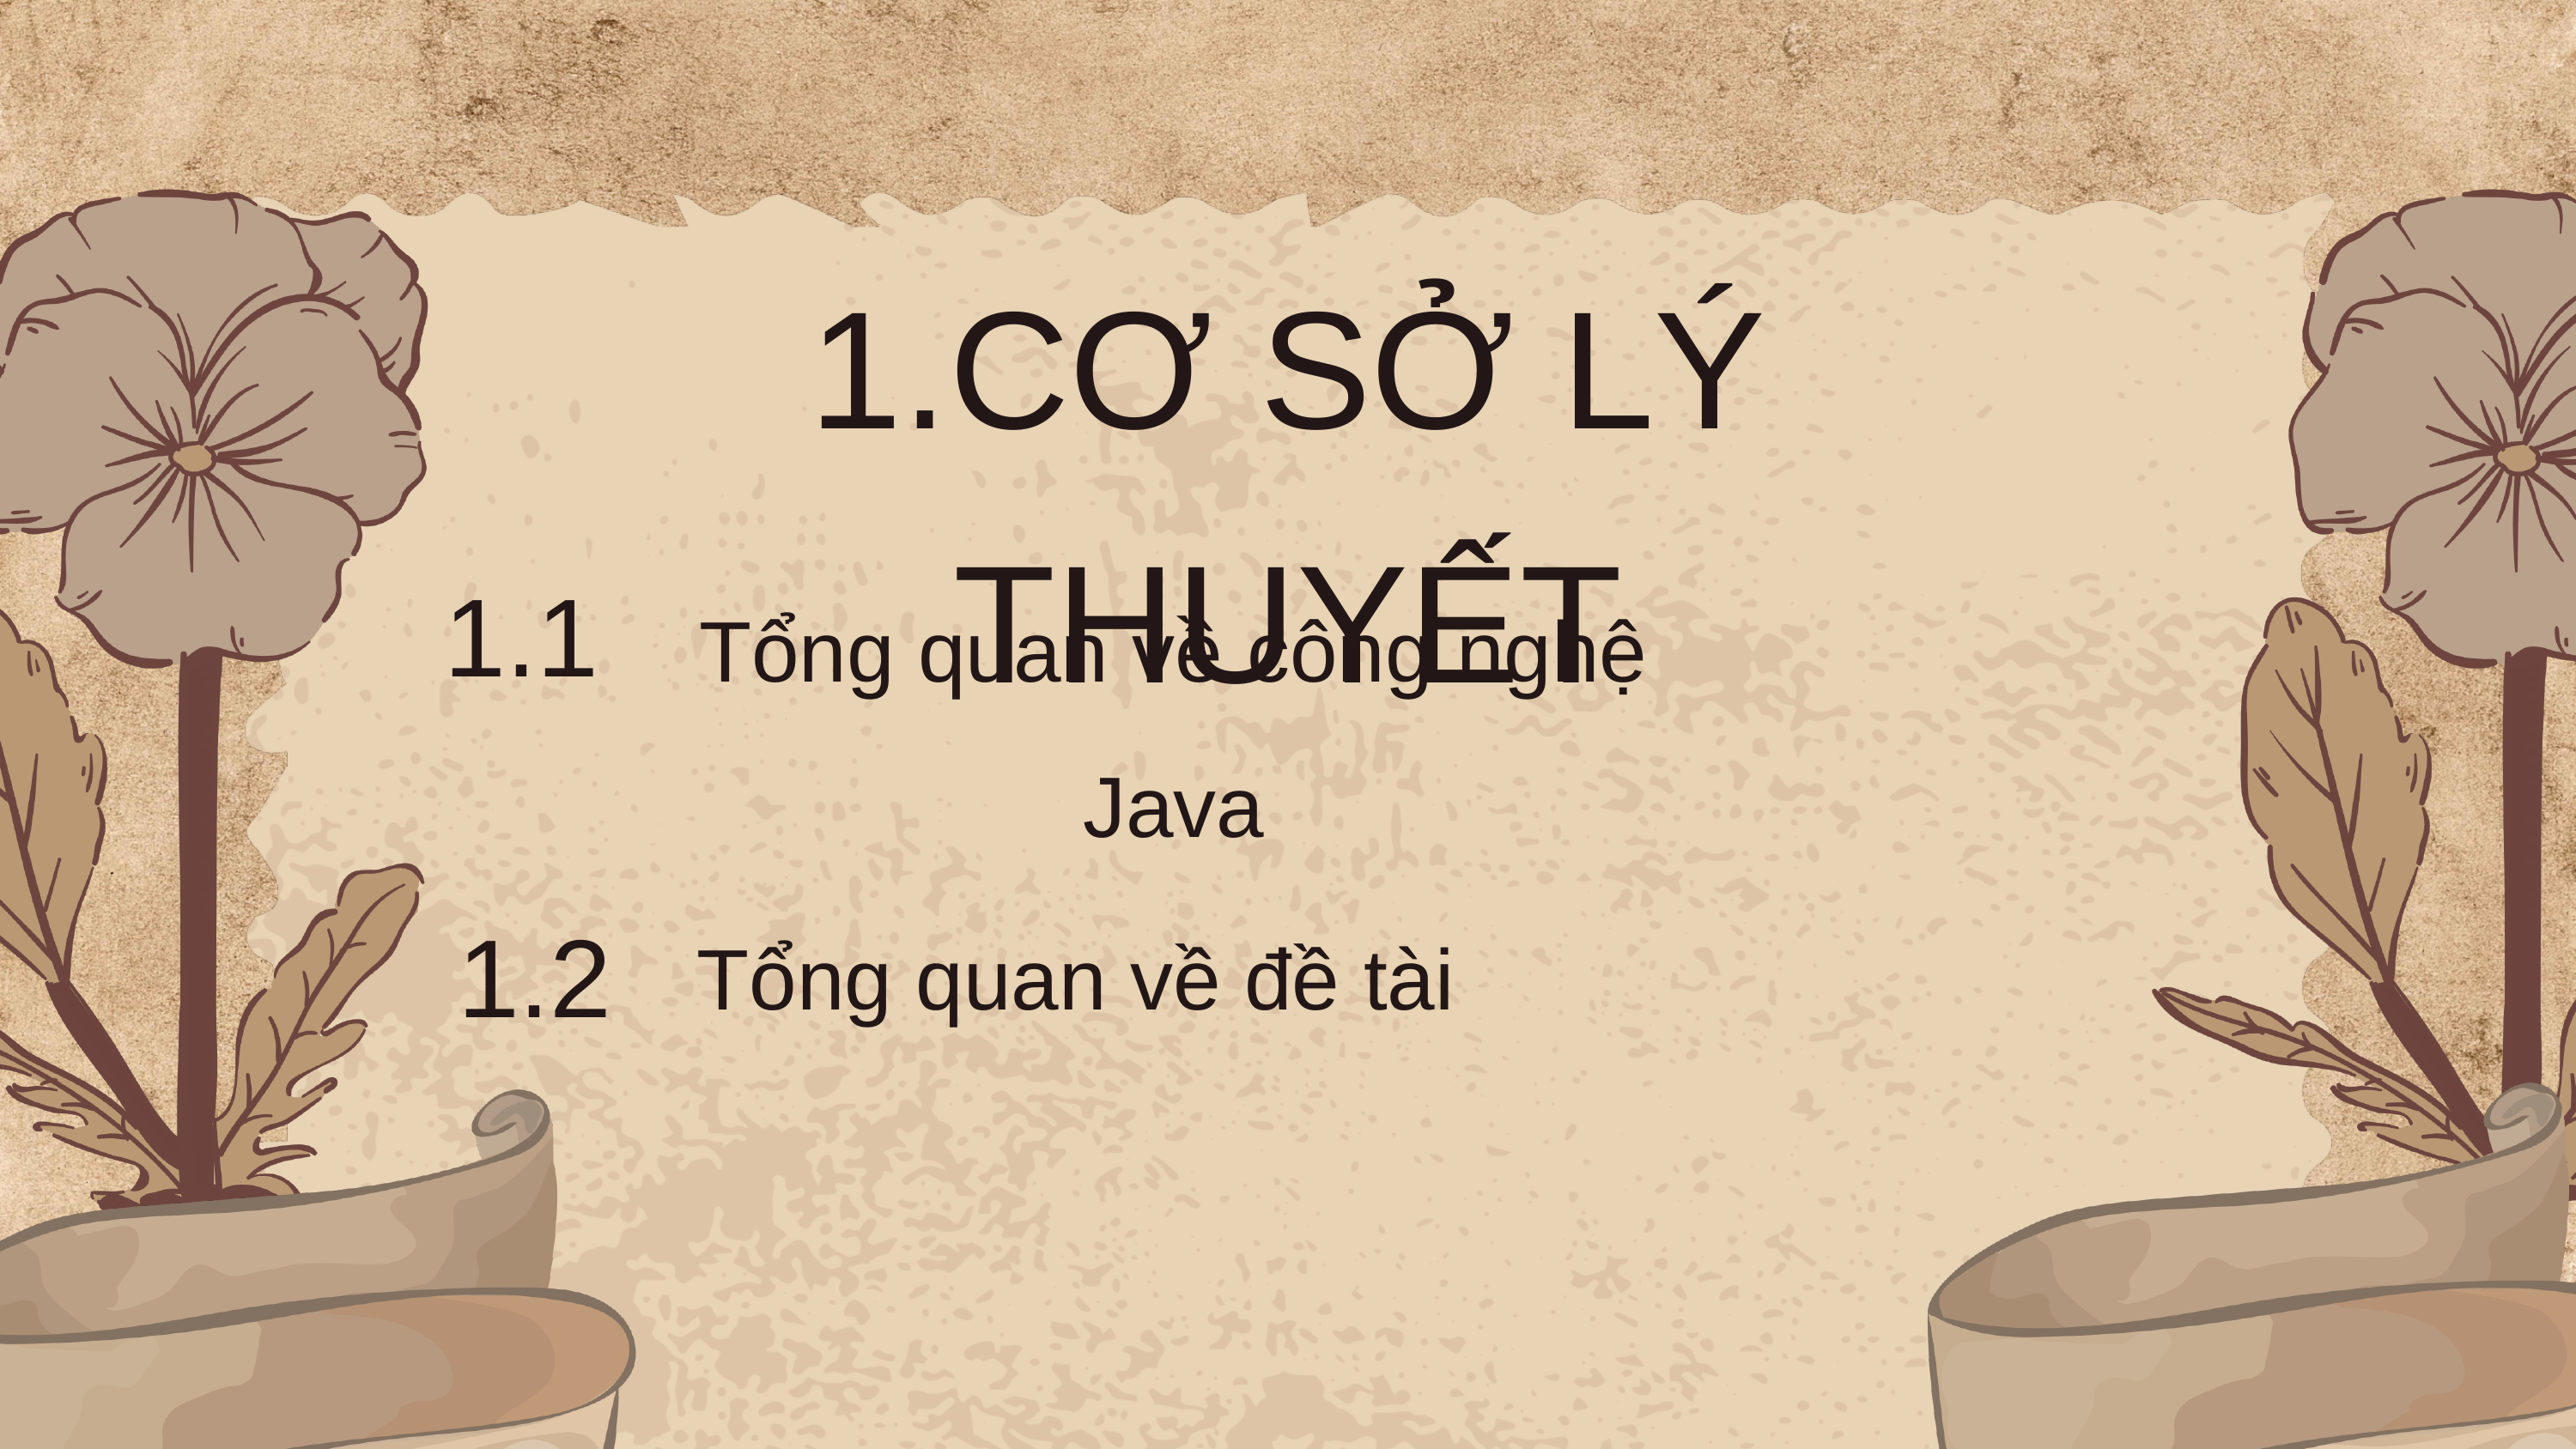

1.CƠ SỞ LÝ THUYẾT
1.1
Tổng quan về công nghệ Java
Tổng quan về đề tài
1.2